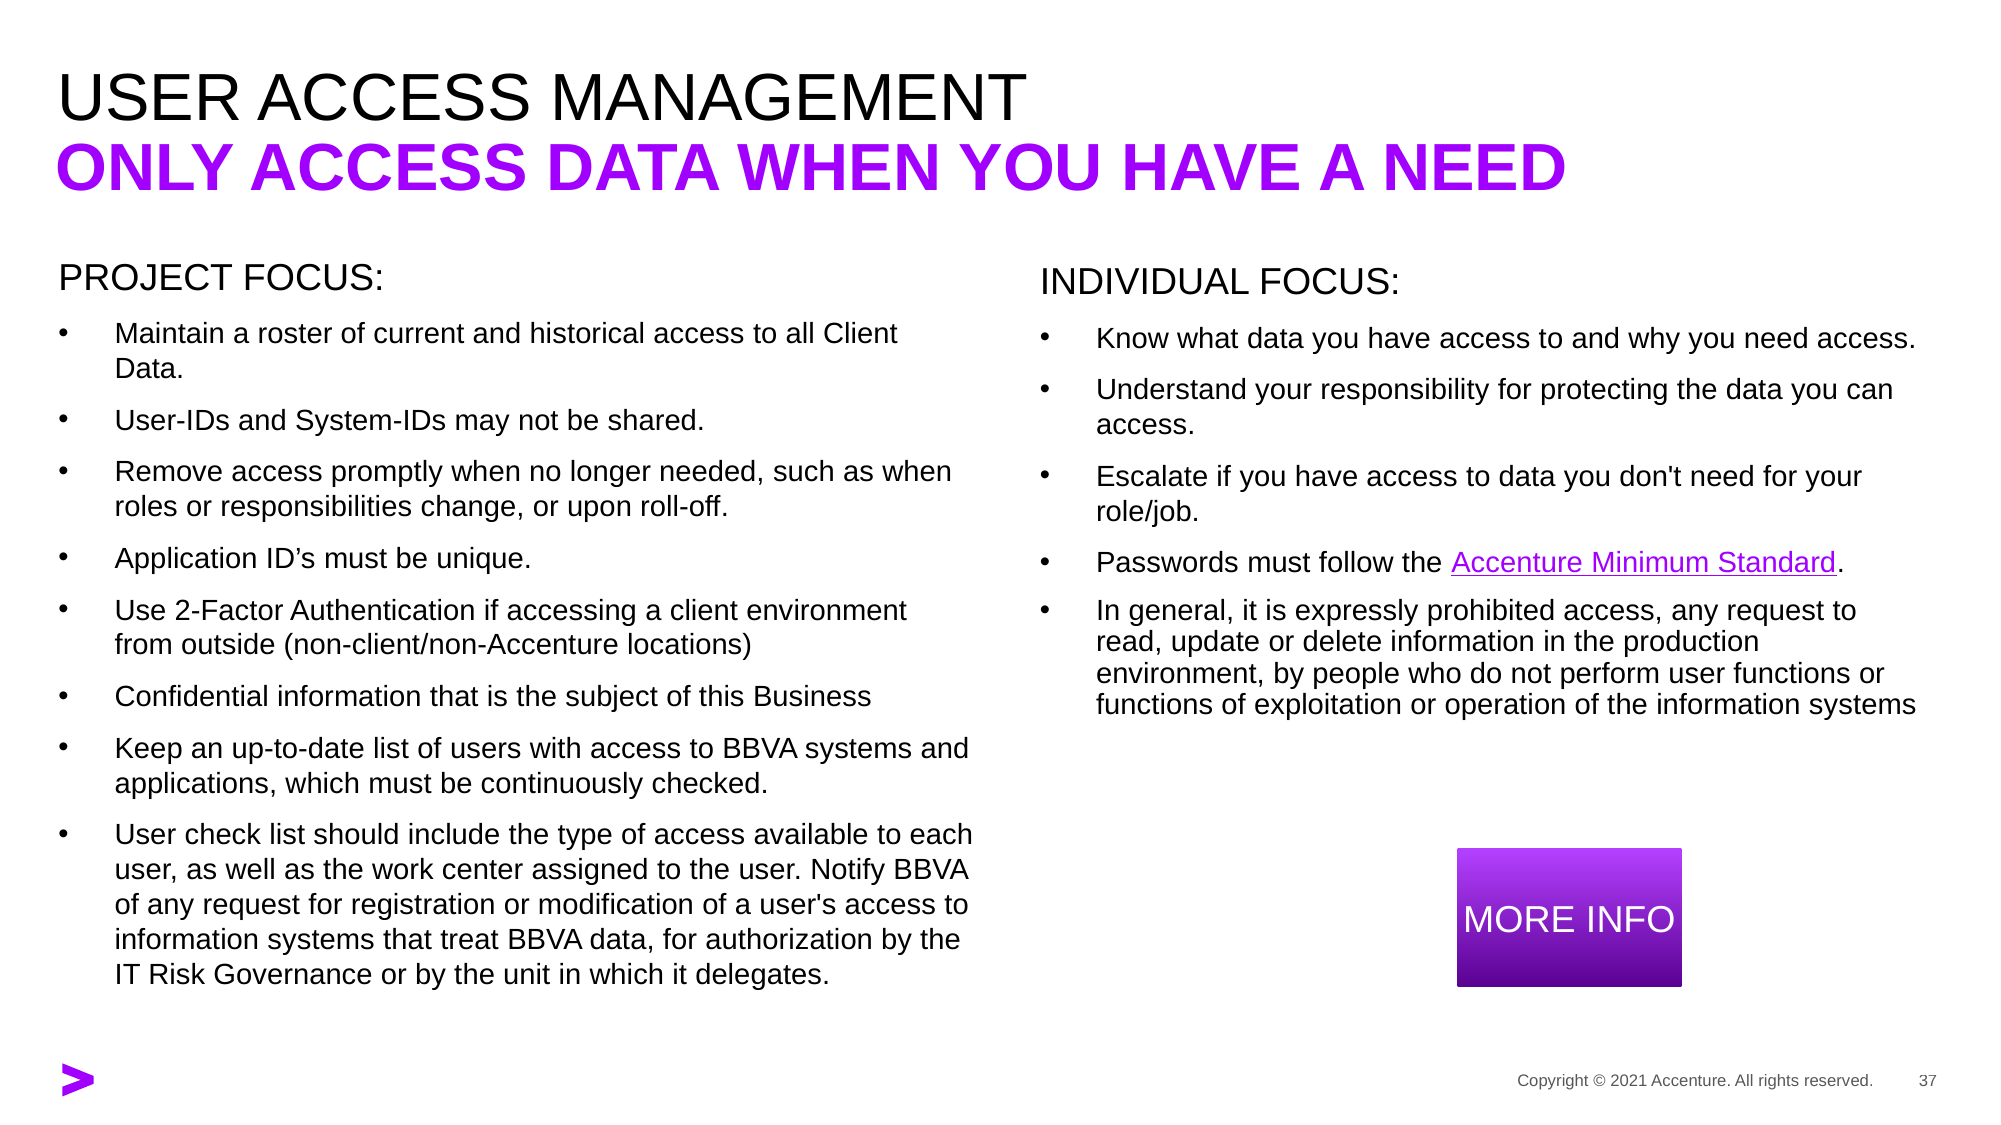

# USER ACCESS MANAGEMENT
ONLY ACCESS DATA WHEN YOU HAVE A NEED
INDIVIDUAL FOCUS:
Know what data you have access to and why you need access.
Understand your responsibility for protecting the data you can access.
Escalate if you have access to data you don't need for your role/job.
Passwords must follow the Accenture Minimum Standard.
In general, it is expressly prohibited access, any request to read, update or delete information in the production environment, by people who do not perform user functions or functions of exploitation or operation of the information systems

PROJECT FOCUS:
Maintain a roster of current and historical access to all Client Data.
User-IDs and System-IDs may not be shared.
Remove access promptly when no longer needed, such as when roles or responsibilities change, or upon roll-off.
Application ID’s must be unique.
Use 2-Factor Authentication if accessing a client environment from outside (non-client/non-Accenture locations)
Confidential information that is the subject of this Business
Keep an up-to-date list of users with access to BBVA systems and applications, which must be continuously checked.
User check list should include the type of access available to each user, as well as the work center assigned to the user. Notify BBVA of any request for registration or modification of a user's access to information systems that treat BBVA data, for authorization by the IT Risk Governance or by the unit in which it delegates.

MORE INFO
Copyright © 2021 Accenture. All rights reserved.
37